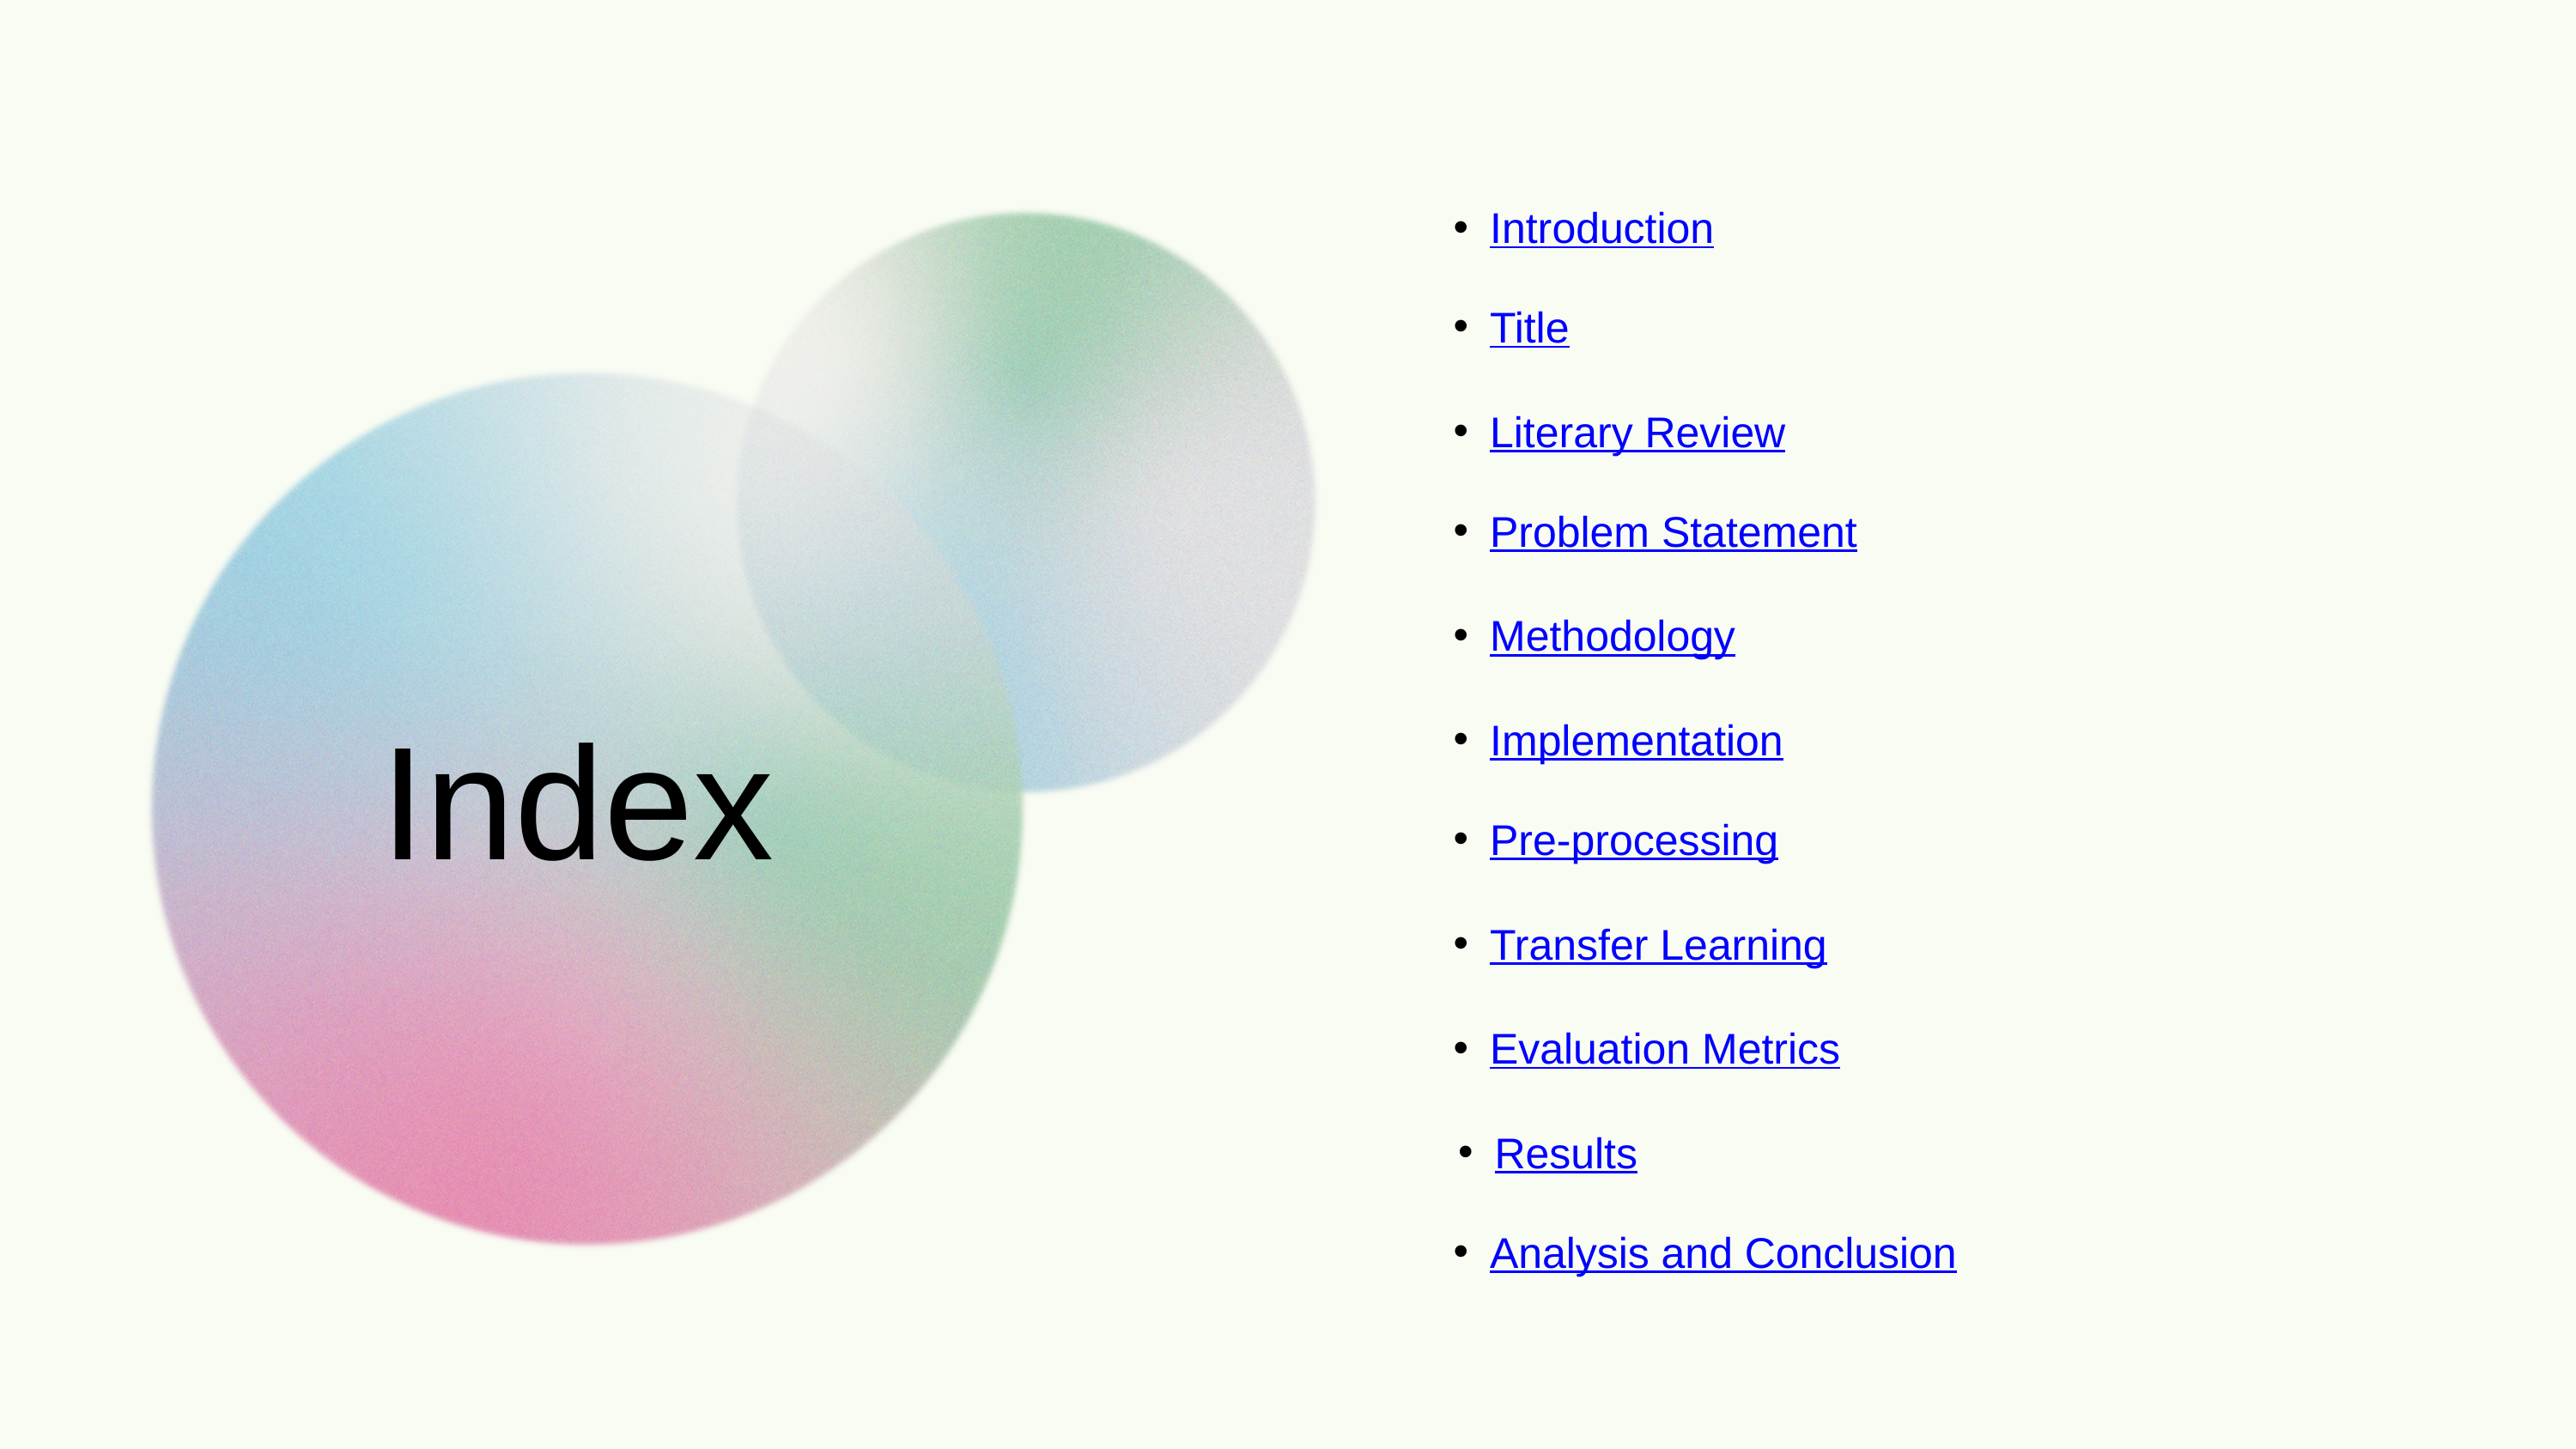

Introduction
Title
Literary Review
Problem Statement
Methodology
Implementation
Pre-processing
Transfer Learning
Evaluation Metrics
Results
Analysis and Conclusion

Index